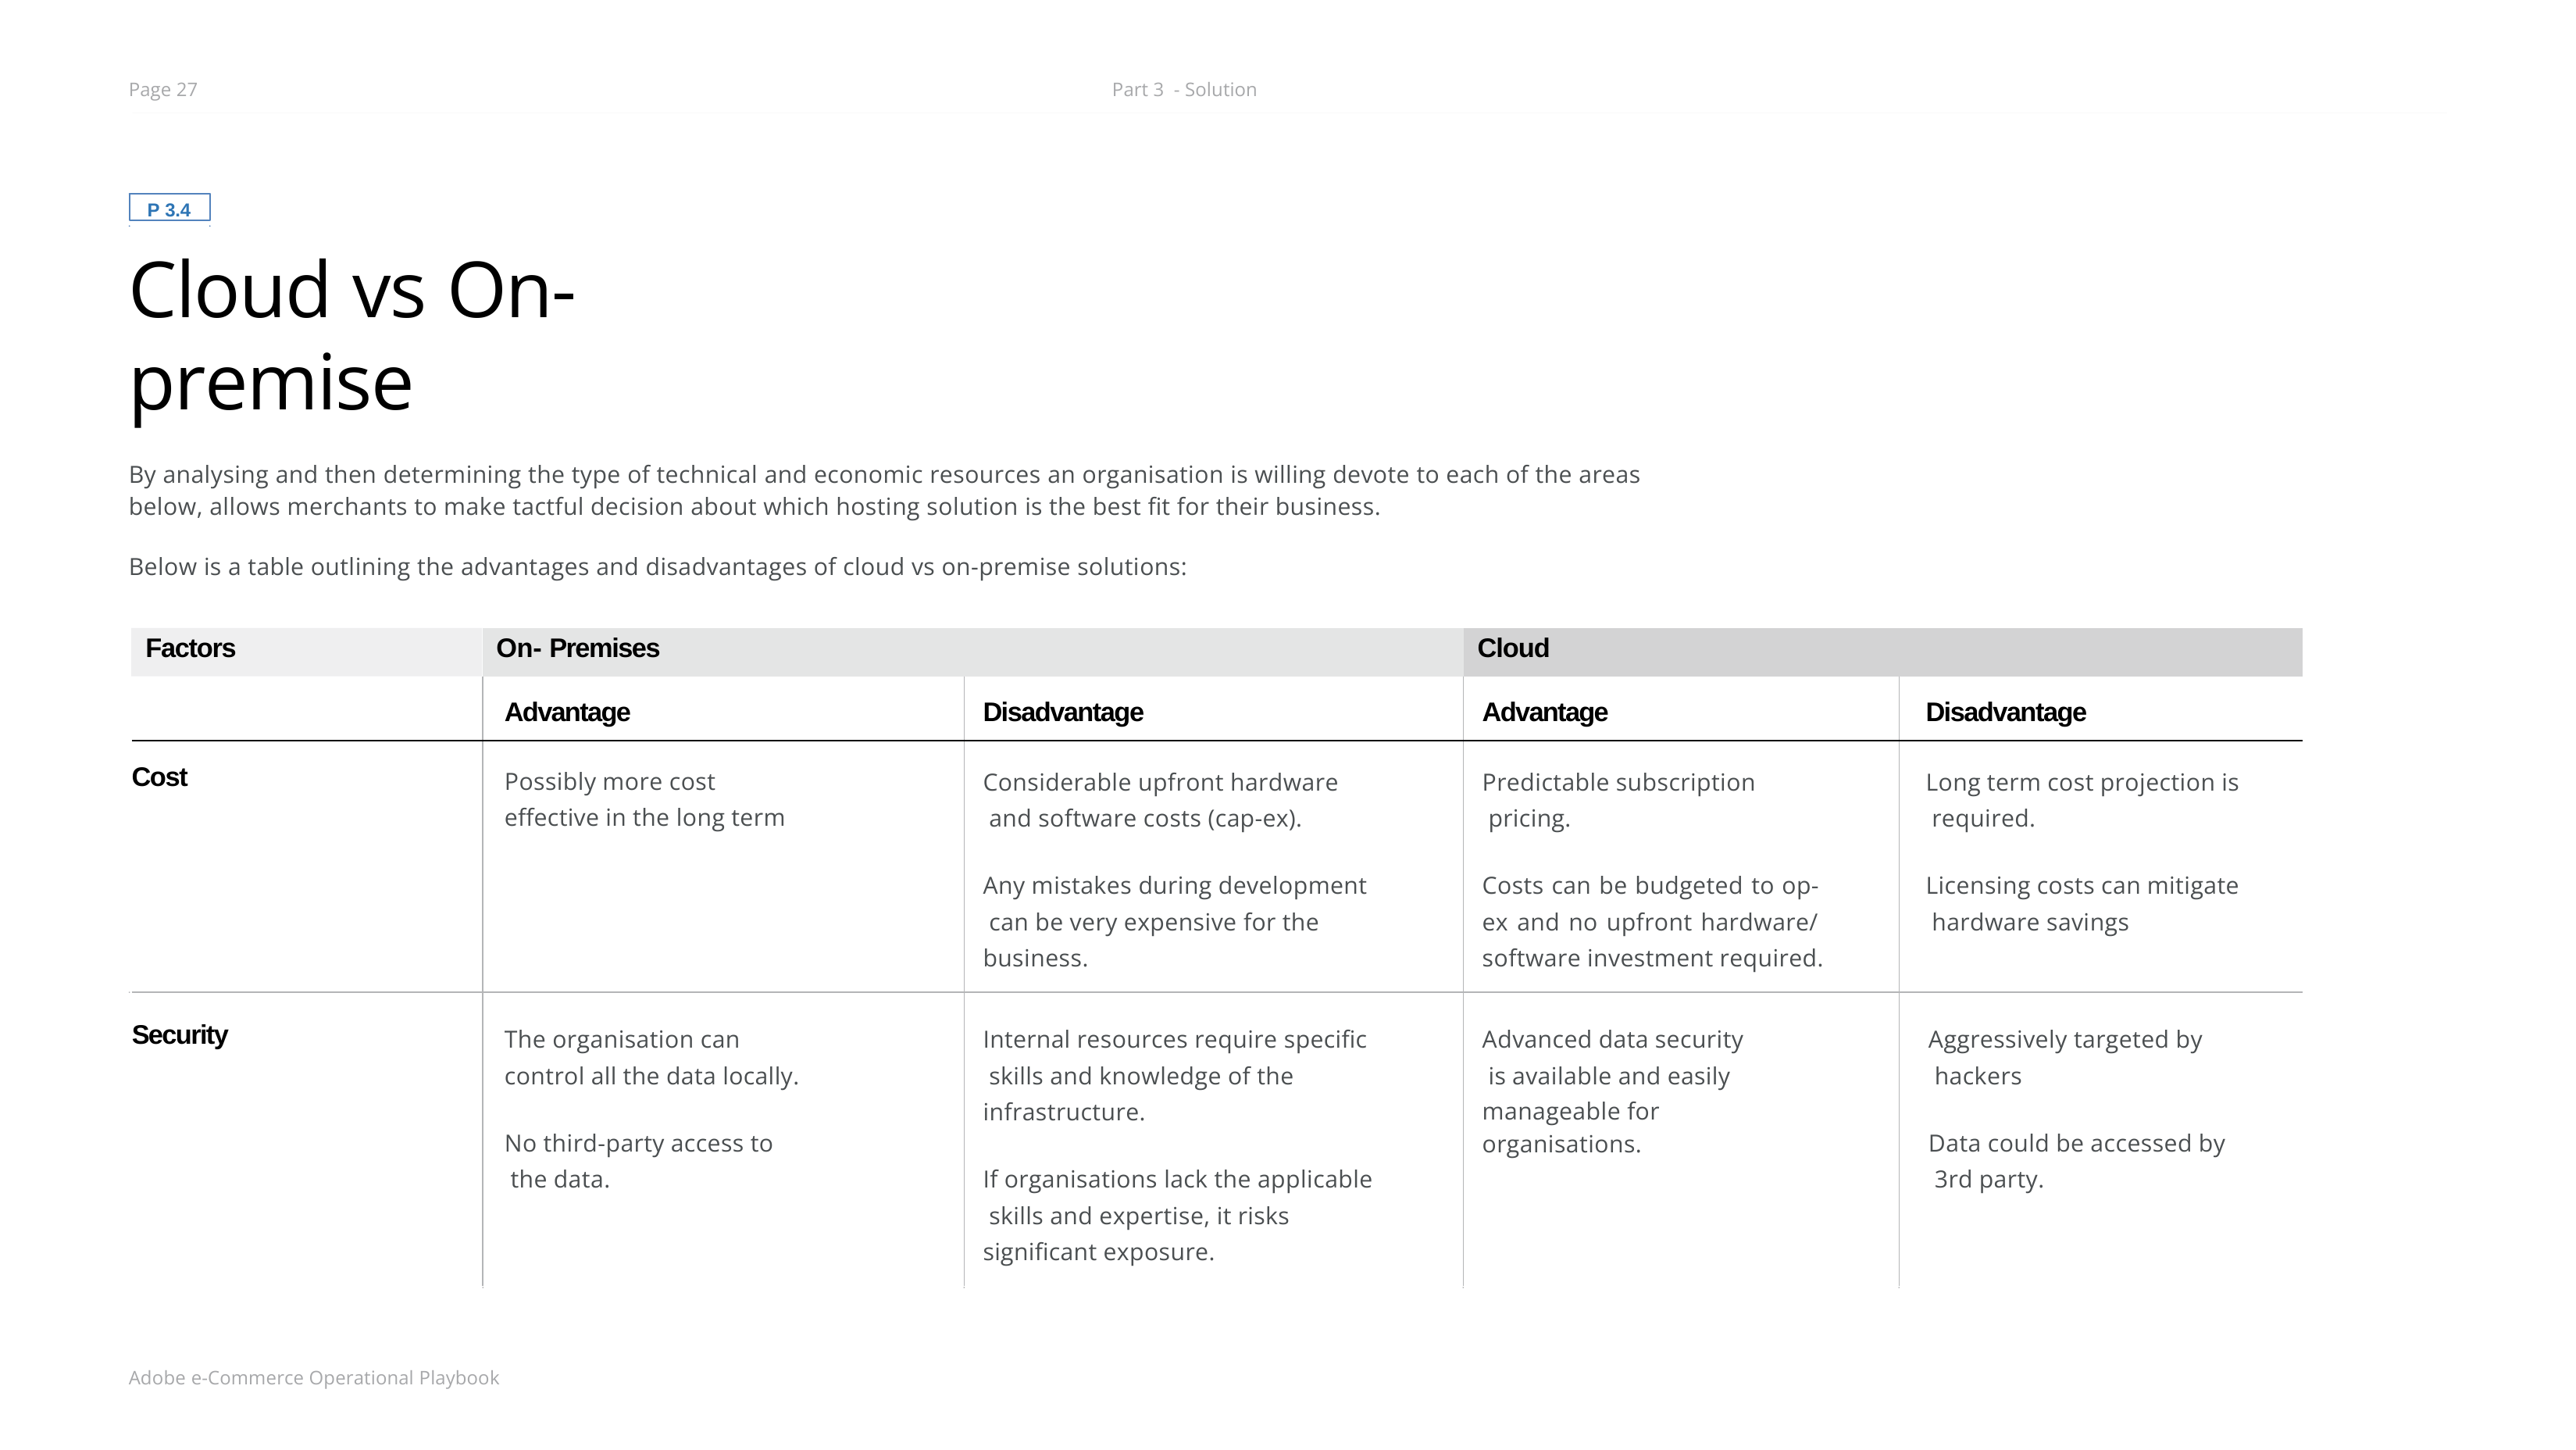

Page 27
Part 3 - Solution

P 3.4

Cloud vs On-premise
By analysing and then determining the type of technical and economic resources an organisation is willing devote to each of the areas
below, allows merchants to make tactful decision about which hosting solution is the best fit for their business.

Below is a table outlining the advantages and disadvantages of cloud vs on-premise solutions:

| Factors | On- Premises |  | Cloud |  |
| --- | --- | --- | --- | --- |
|  | Advantage | Disadvantage | Advantage | Disadvantage |
| Cost | Possibly more cost effective in the long term | Considerable upfront hardware and software costs (cap-ex). Any mistakes during development can be very expensive for the business. | Predictable subscription pricing. Costs can be budgeted to op- ex and no upfront hardware/ software investment required. | Long term cost projection is required. Licensing costs can mitigate hardware savings |
| Security | The organisation can control all the data locally. No third-party access to the data. | Internal resources require specific skills and knowledge of the infrastructure. If organisations lack the applicable skills and expertise, it risks significant exposure. | Advanced data security is available and easily manageable for organisations. | Aggressively targeted by hackers Data could be accessed by 3rd party. |

Adobe e-Commerce Operational Playbook